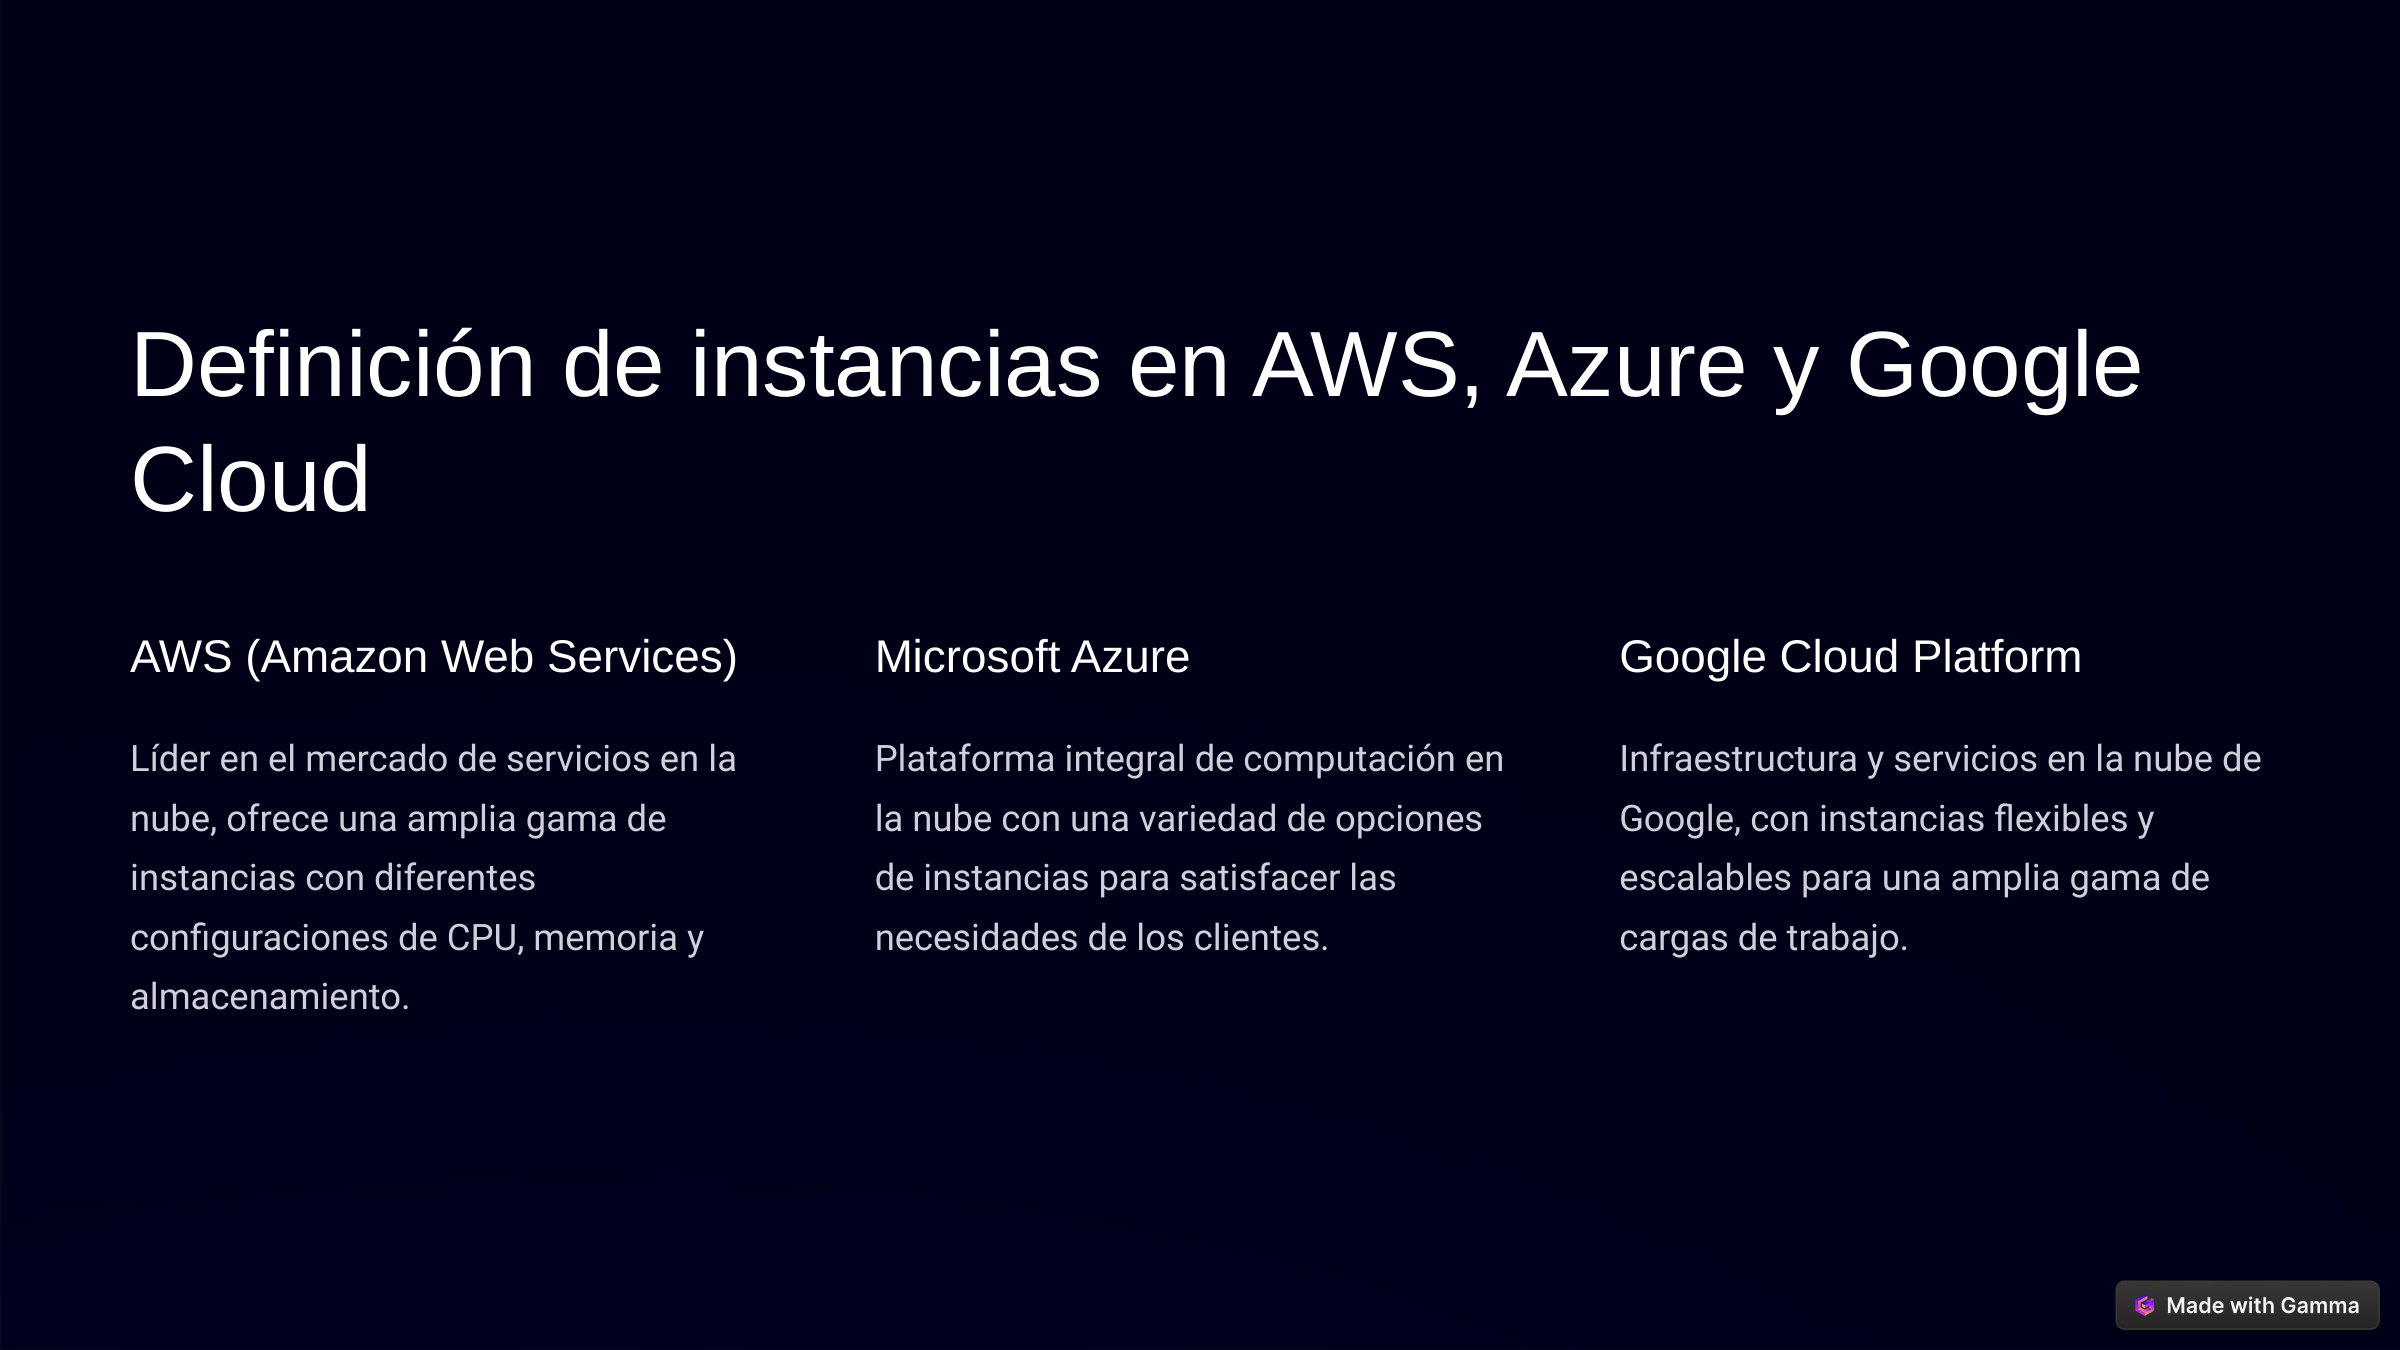

Definición de instancias en AWS, Azure y Google Cloud
AWS (Amazon Web Services)
Microsoft Azure
Google Cloud Platform
Líder en el mercado de servicios en la nube, ofrece una amplia gama de instancias con diferentes configuraciones de CPU, memoria y almacenamiento.
Plataforma integral de computación en la nube con una variedad de opciones de instancias para satisfacer las necesidades de los clientes.
Infraestructura y servicios en la nube de Google, con instancias flexibles y escalables para una amplia gama de cargas de trabajo.